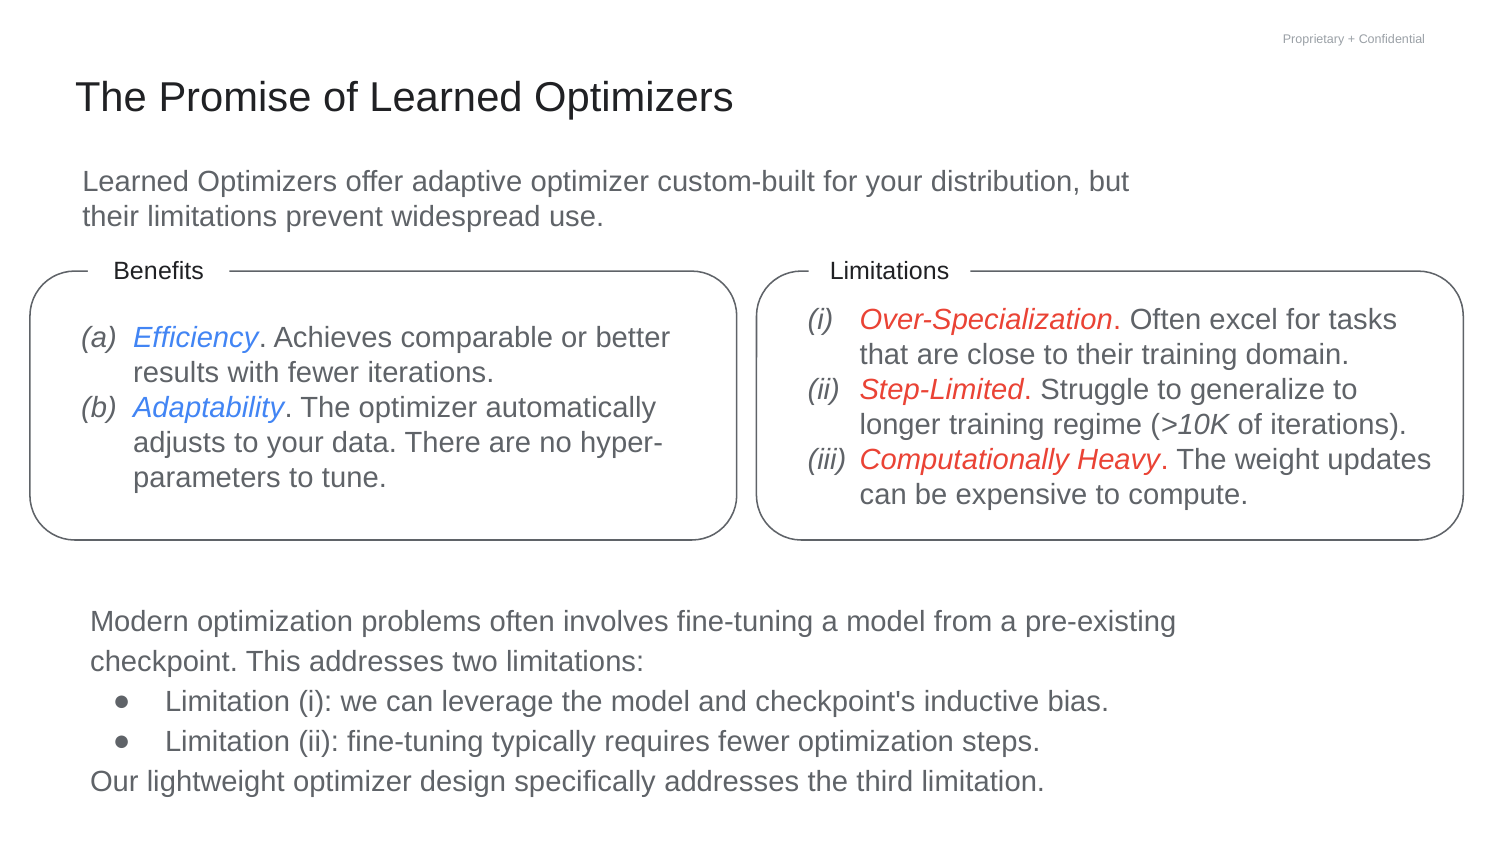

# The Promise of Learned Optimizers
Learned Optimizers offer adaptive optimizer custom-built for your distribution, but their limitations prevent widespread use.
Benefits
Limitations
Efficiency. Achieves comparable or better results with fewer iterations.
Adaptability. The optimizer automatically adjusts to your data. There are no hyper-parameters to tune.

Over-Specialization. Often excel for tasks that are close to their training domain.
Step-Limited. Struggle to generalize to longer training regime (>10K of iterations).
Computationally Heavy. The weight updates can be expensive to compute.

Modern optimization problems often involves fine-tuning a model from a pre-existing checkpoint. This addresses two limitations:
Limitation (i): we can leverage the model and checkpoint's inductive bias.
Limitation (ii): fine-tuning typically requires fewer optimization steps.
Our lightweight optimizer design specifically addresses the third limitation.